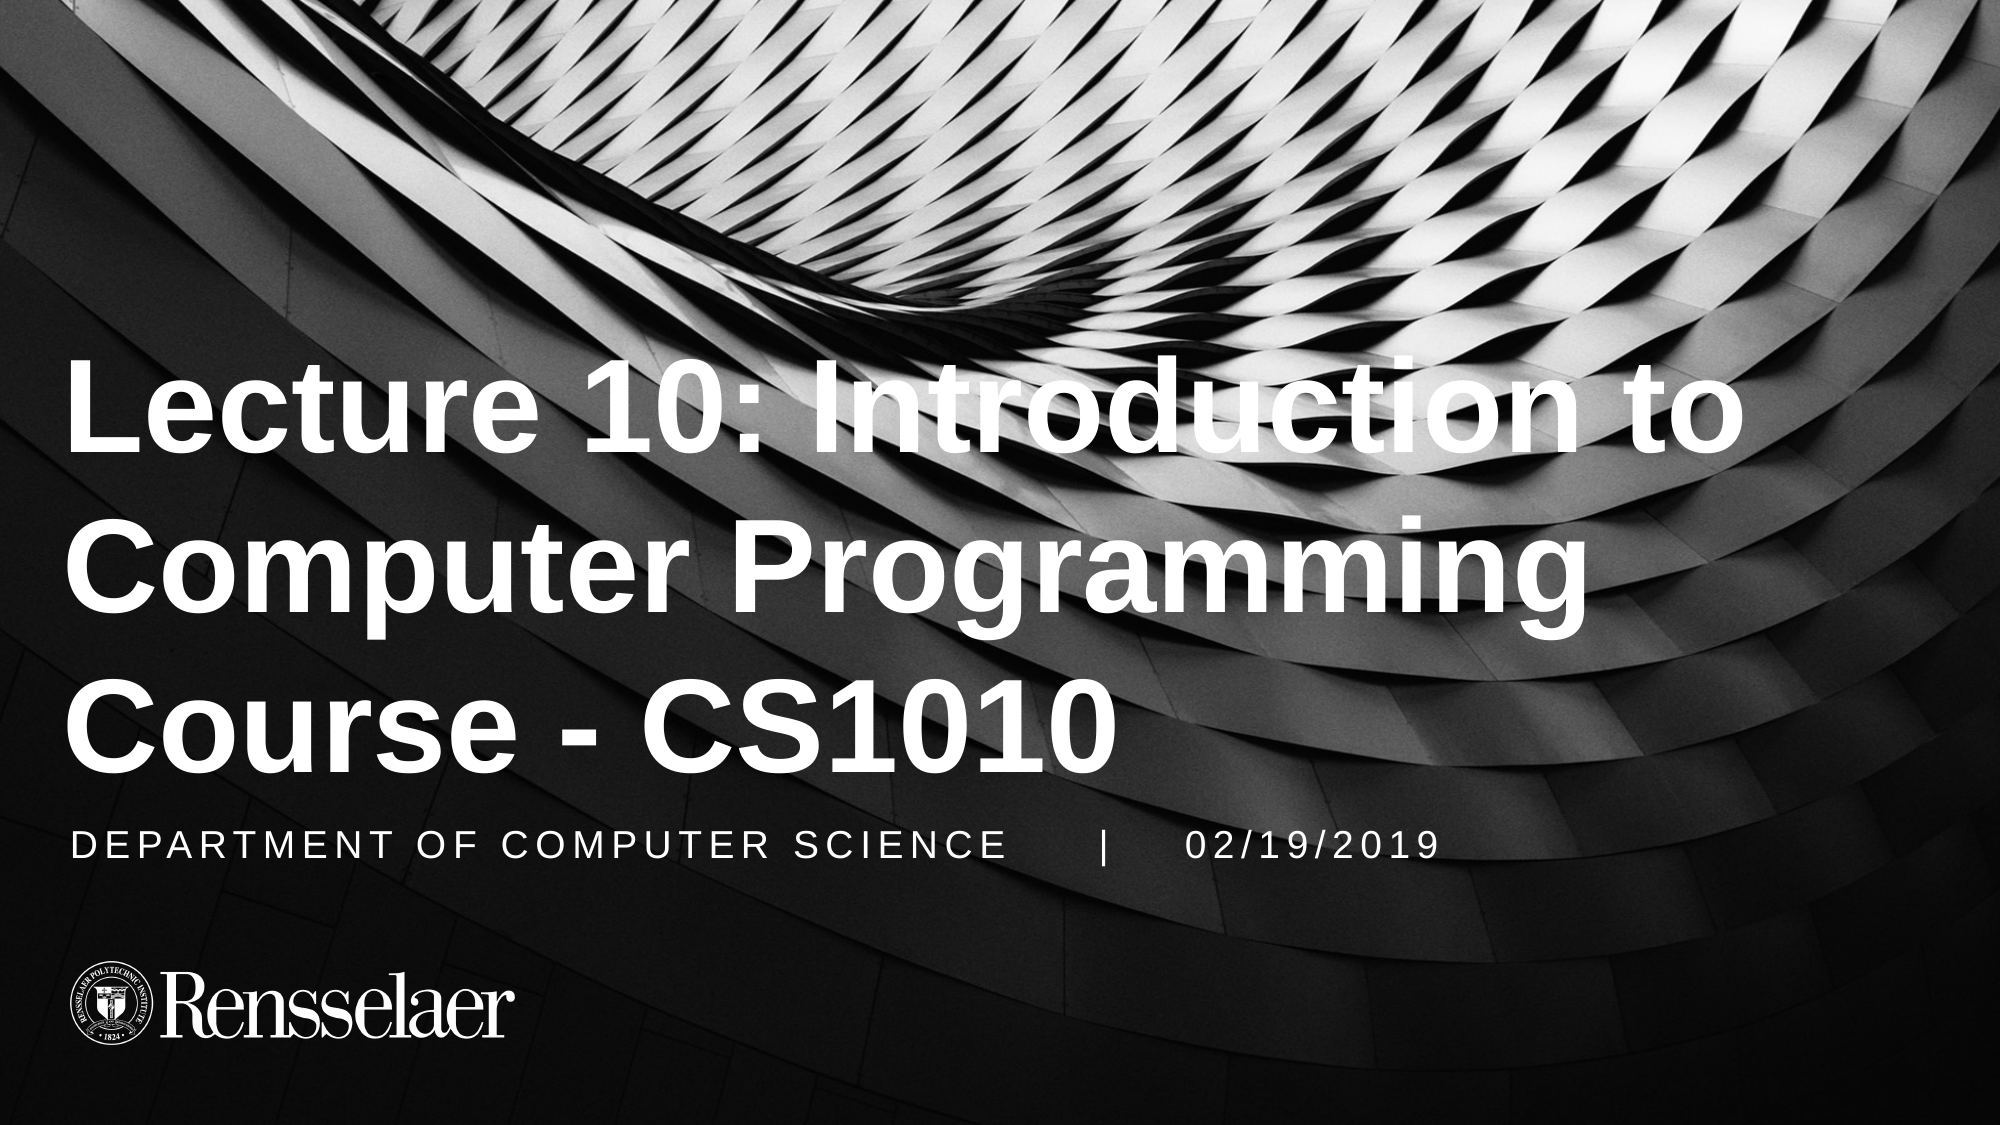

# Lecture 10: Introduction to Computer Programming Course - CS1010
DEPARTMENT OF COMPUTER SCIENCE     |    02/19/2019